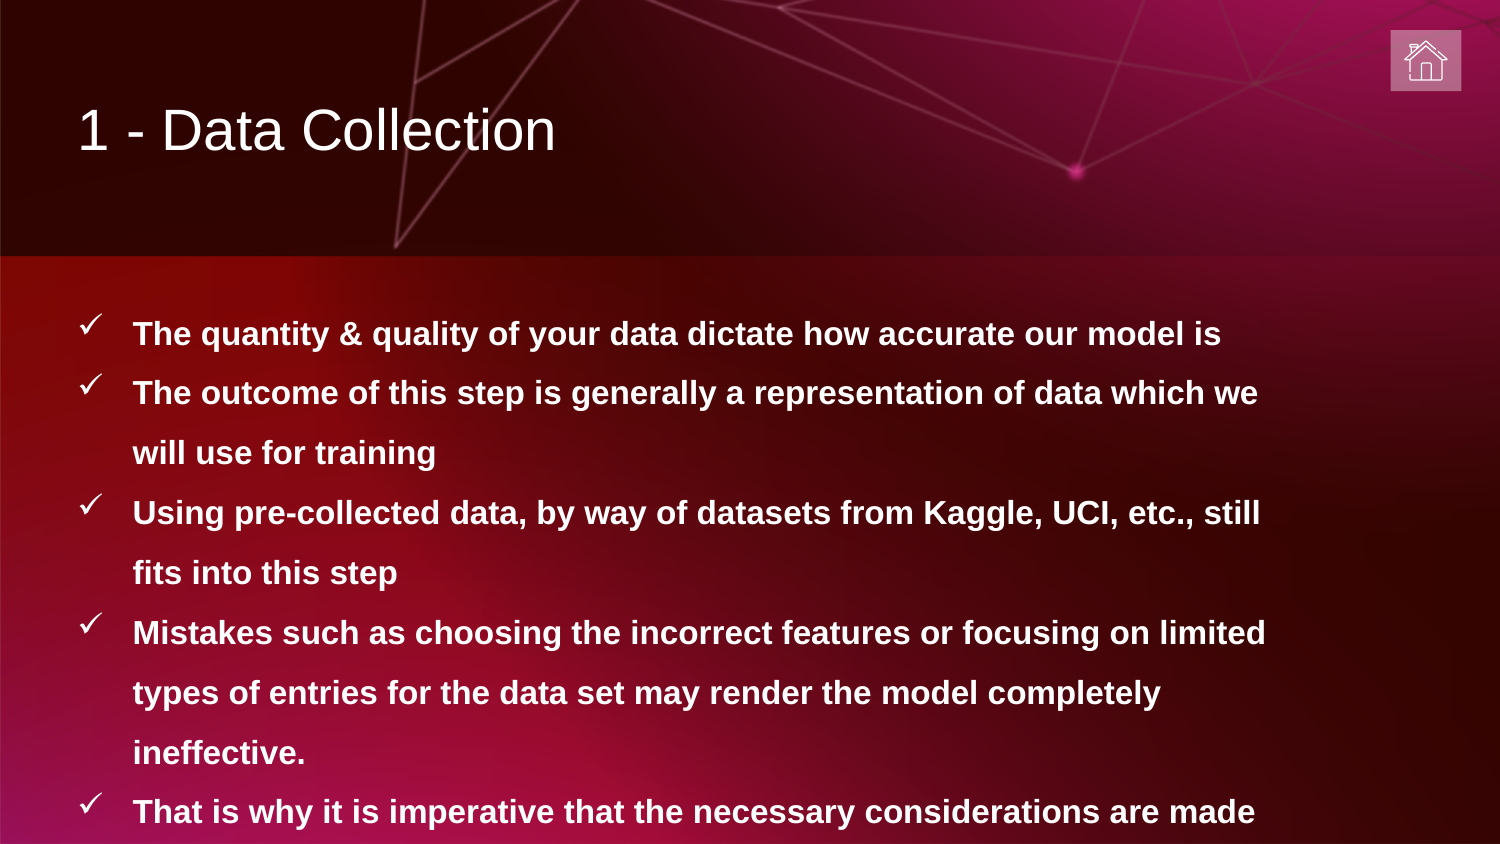

1 - Data Collection
The quantity & quality of your data dictate how accurate our model is
The outcome of this step is generally a representation of data which we will use for training
Using pre-collected data, by way of datasets from Kaggle, UCI, etc., still fits into this step
Mistakes such as choosing the incorrect features or focusing on limited types of entries for the data set may render the model completely ineffective.
That is why it is imperative that the necessary considerations are made when gathering data as the errors made in this stage would only amplify as we progress to latter stages.